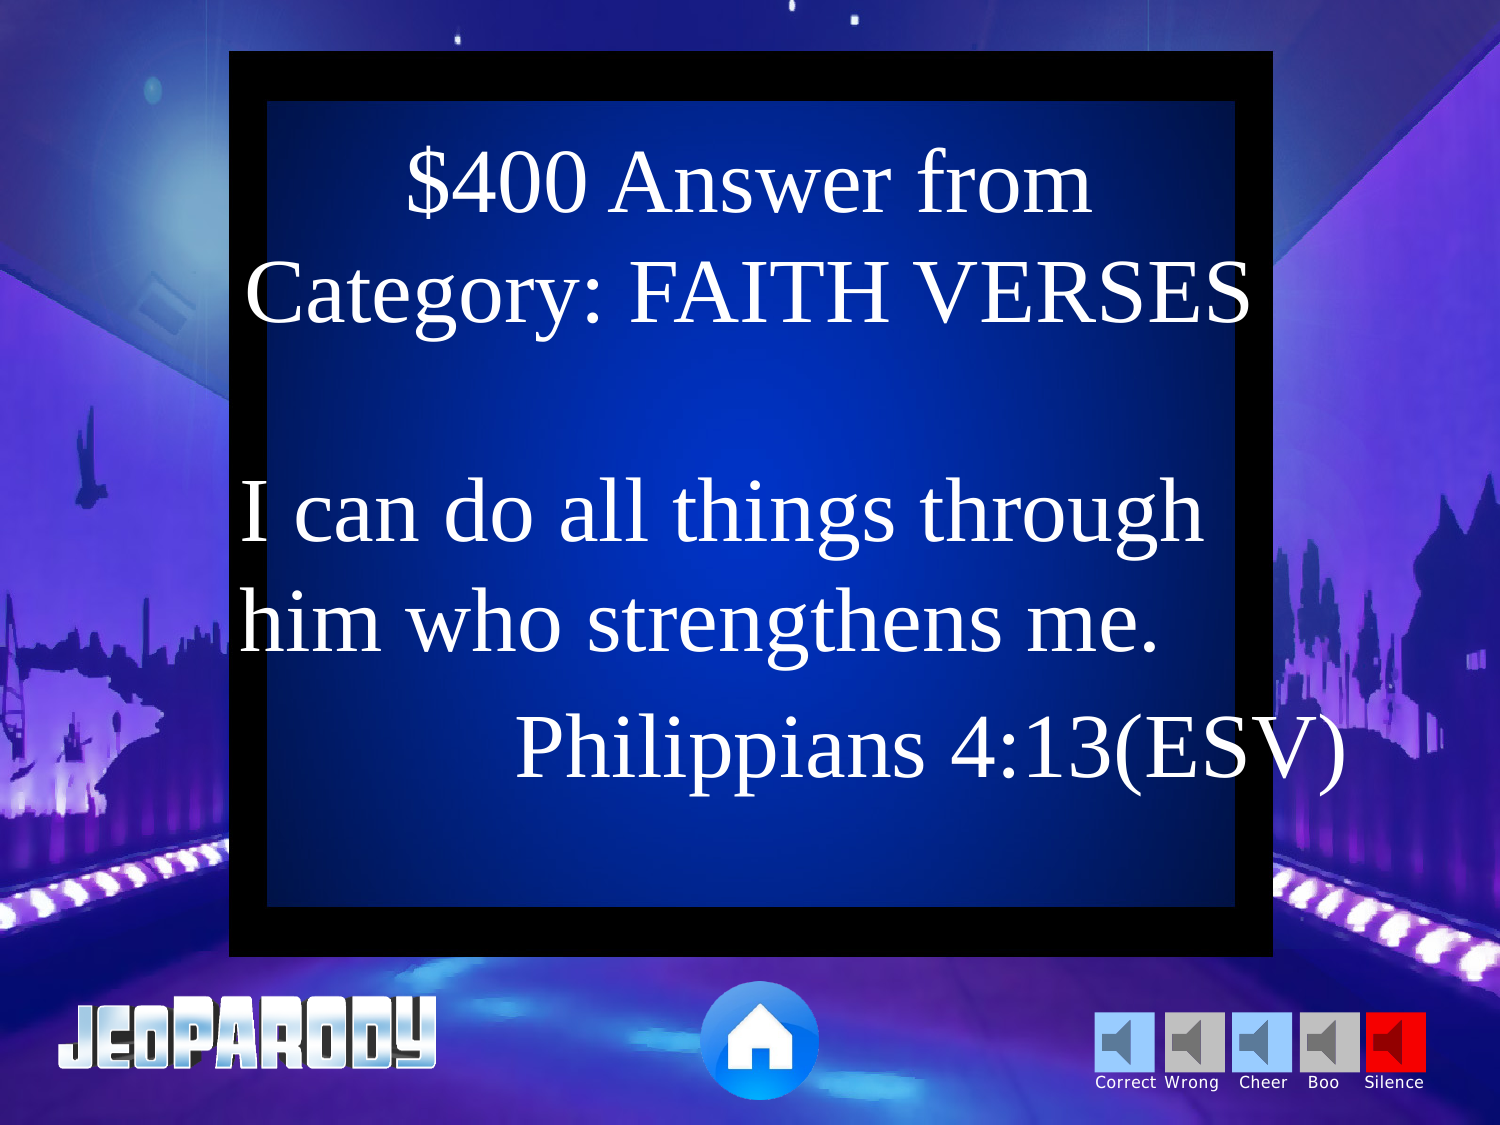

$400 Answer from
Category: FAITH VERSES
I can do all things through him who strengthens me.
Philippians 4:13(ESV)